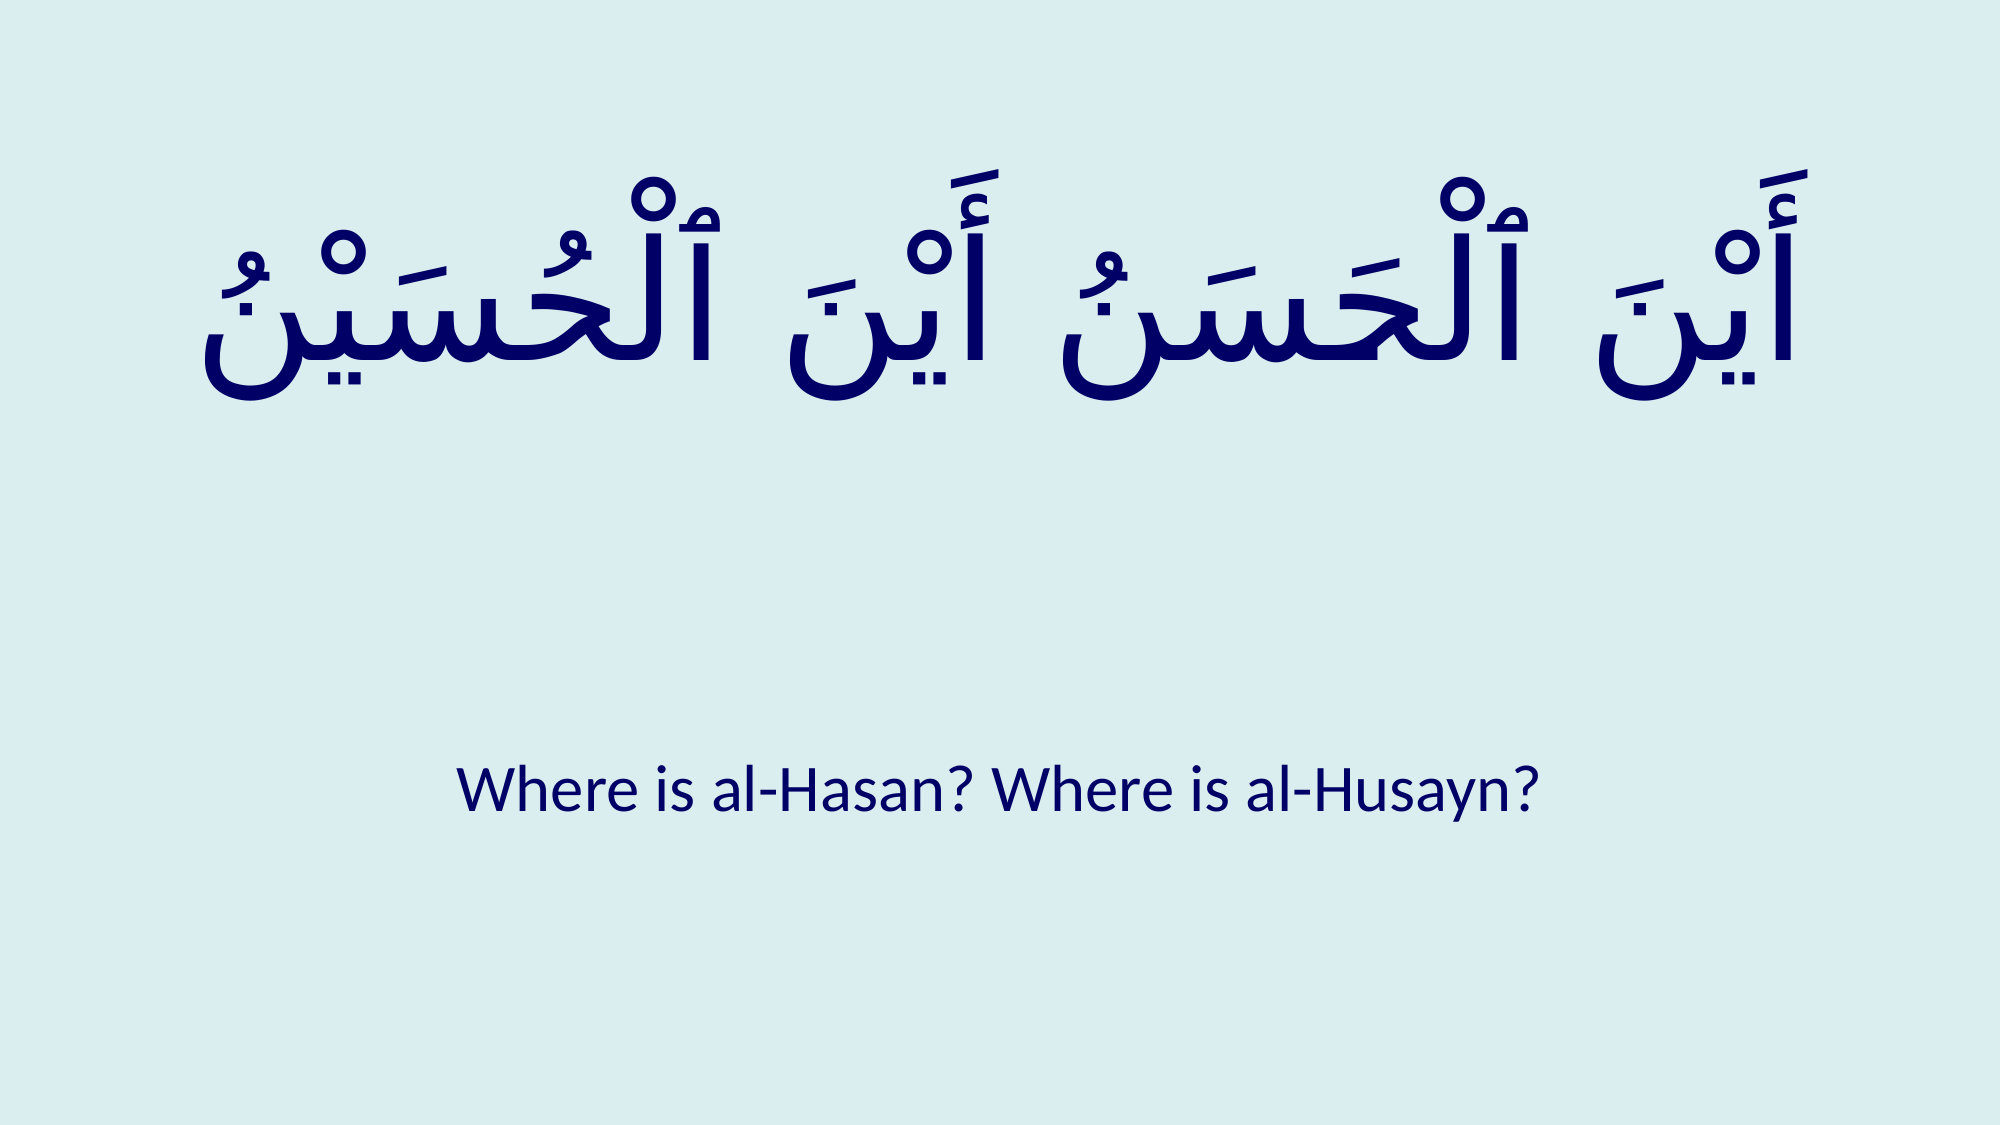

# أَيْنَ ٱلْحَسَنُ أَيْنَ ٱلْحُسَيْنُ
Where is al-Hasan? Where is al-Husayn?